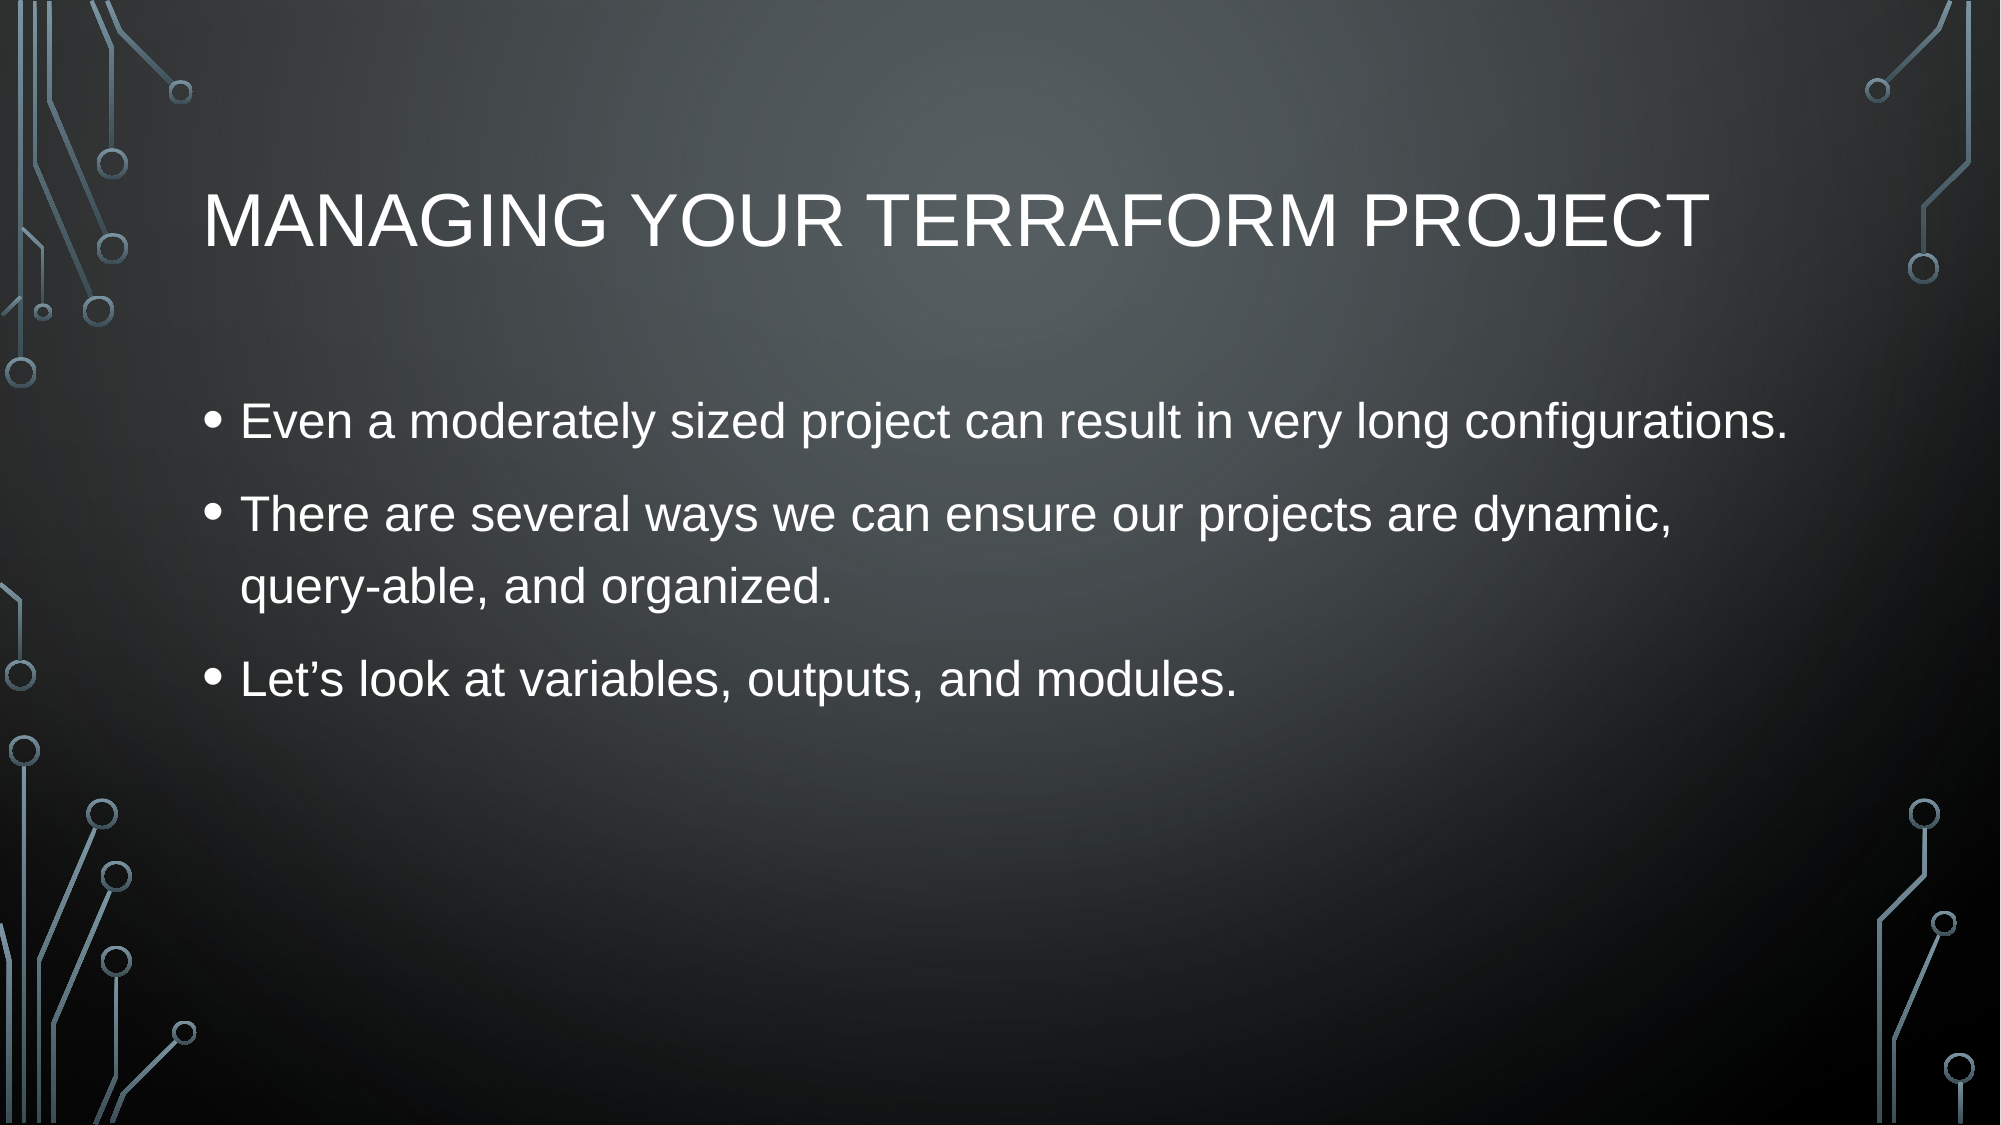

# Managing your Terraform Project
Even a moderately sized project can result in very long configurations.
There are several ways we can ensure our projects are dynamic, query-able, and organized.
Let’s look at variables, outputs, and modules.